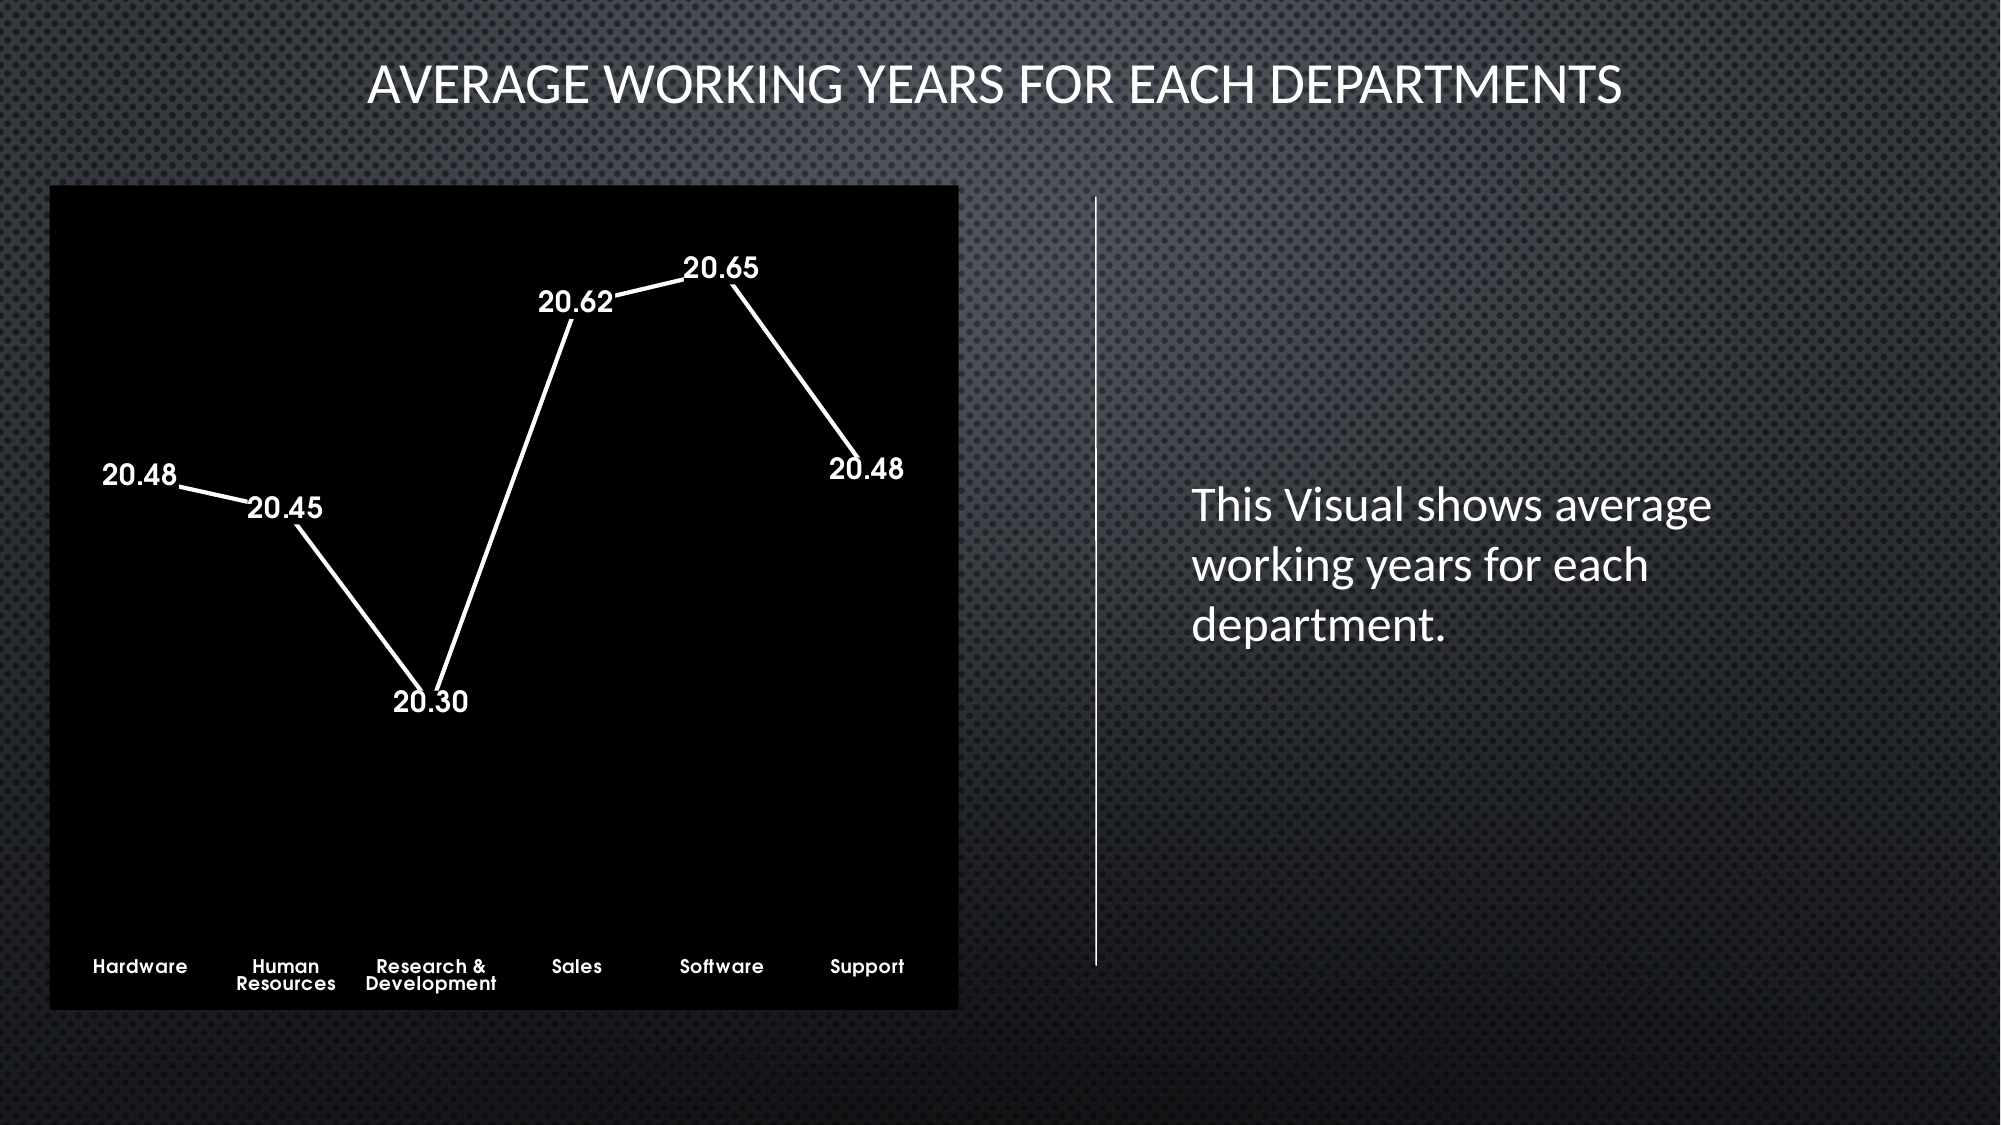

# average working years for each departments

### Chart

| Category | Average of TotalWorkingYears |
|---|---|
| Hardware | 20.4793732402987 |
| Human Resources | 20.4536707056308 |
| Research & Development | 20.2984733742036 |
| Sales | 20.6177688394653 |
| Software | 20.645273512476 |
| Support | 20.4845273931367 |
This Visual shows average working years for each department.
Sample footer text
15